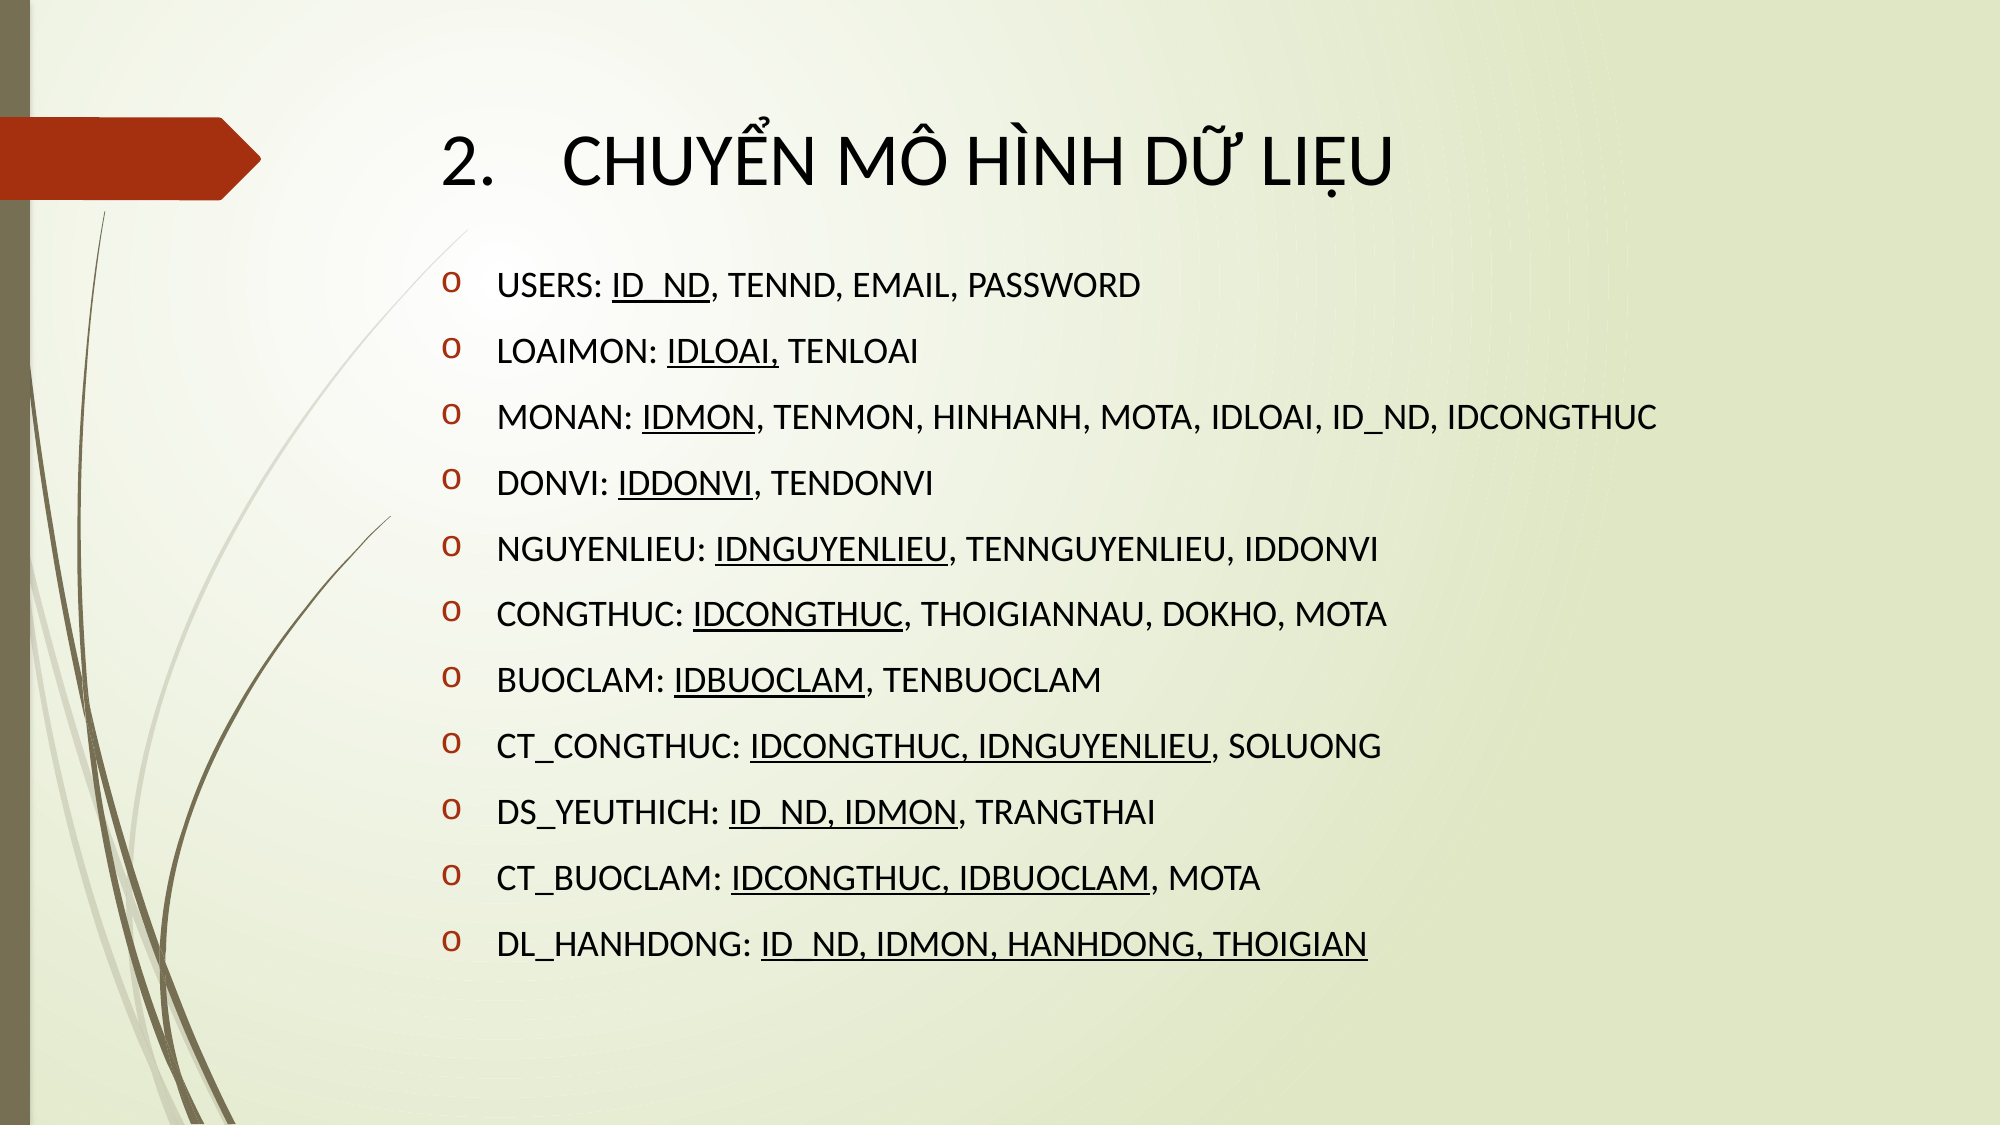

# CHUYỂN MÔ HÌNH DỮ LIỆU
USERS: ID_ND, TENND, EMAIL, PASSWORD
LOAIMON: IDLOAI, TENLOAI
MONAN: IDMON, TENMON, HINHANH, MOTA, IDLOAI, ID_ND, IDCONGTHUC
DONVI: IDDONVI, TENDONVI
NGUYENLIEU: IDNGUYENLIEU, TENNGUYENLIEU, IDDONVI
CONGTHUC: IDCONGTHUC, THOIGIANNAU, DOKHO, MOTA
BUOCLAM: IDBUOCLAM, TENBUOCLAM
CT_CONGTHUC: IDCONGTHUC, IDNGUYENLIEU, SOLUONG
DS_YEUTHICH: ID_ND, IDMON, TRANGTHAI
CT_BUOCLAM: IDCONGTHUC, IDBUOCLAM, MOTA
DL_HANHDONG: ID_ND, IDMON, HANHDONG, THOIGIAN